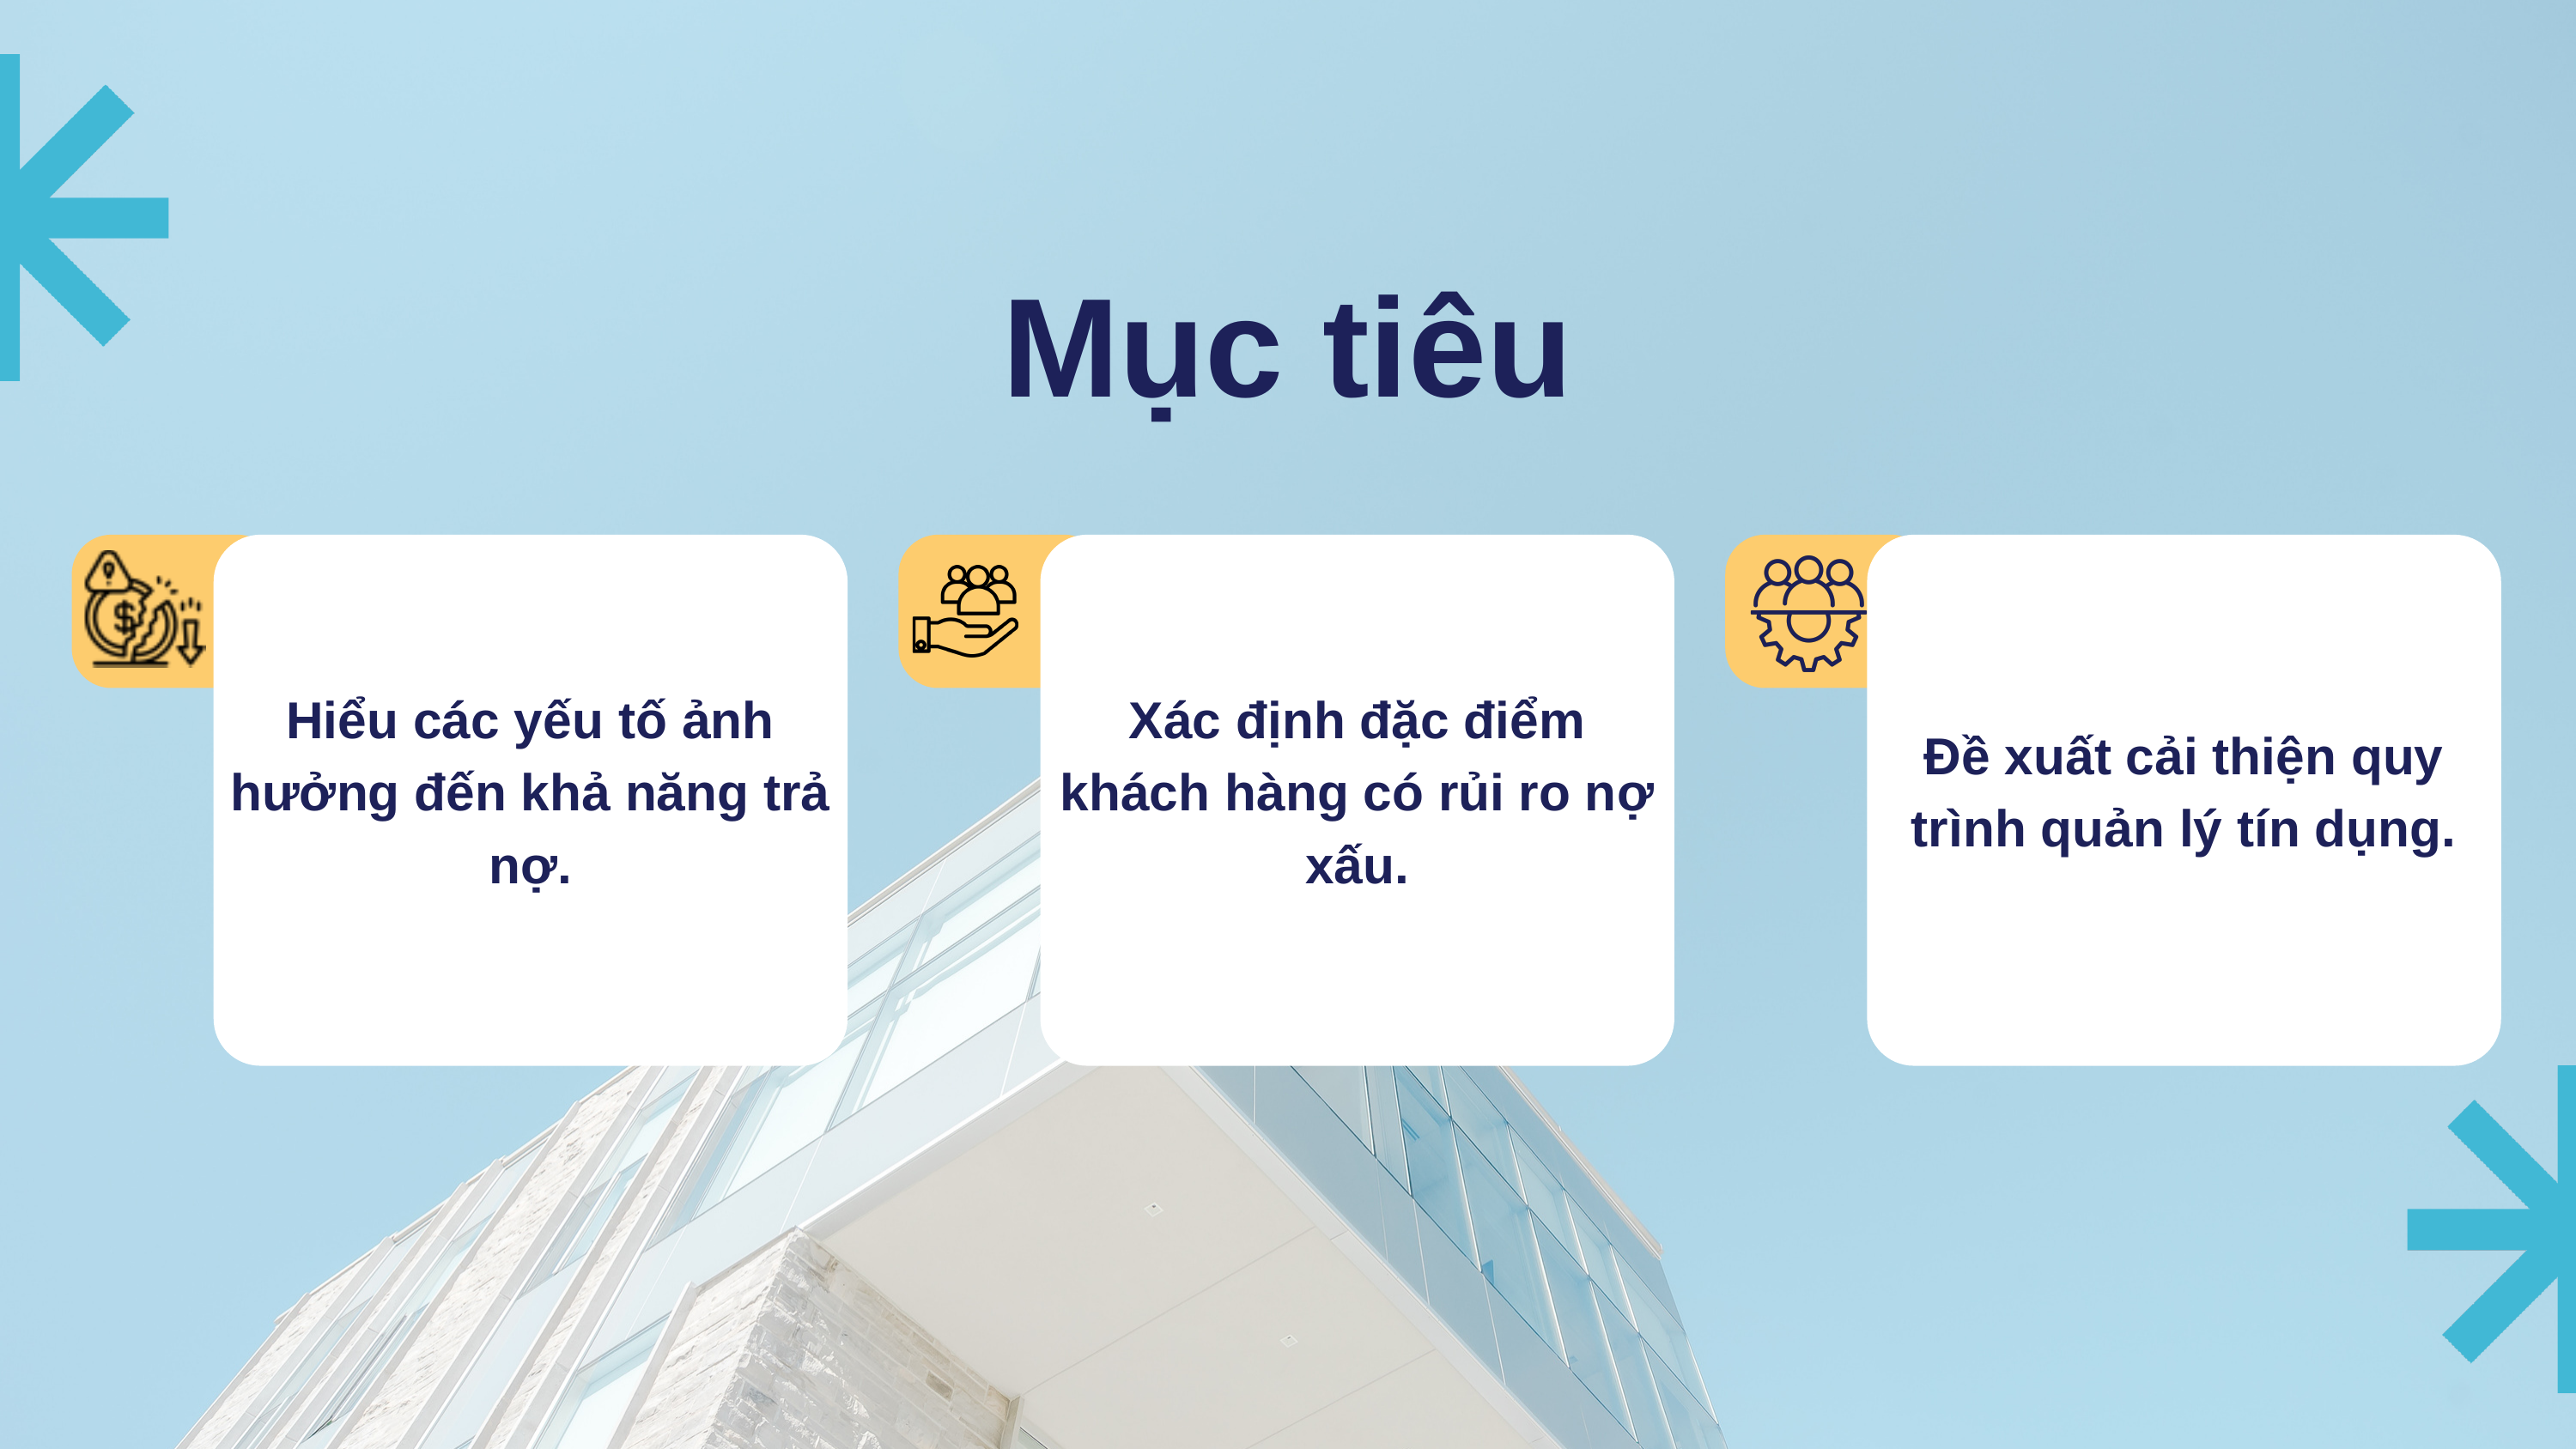

Mục tiêu

Hiểu các yếu tố ảnh hưởng đến khả năng trả nợ.

Xác định đặc điểm khách hàng có rủi ro nợ xấu.

Đề xuất cải thiện quy trình quản lý tín dụng.